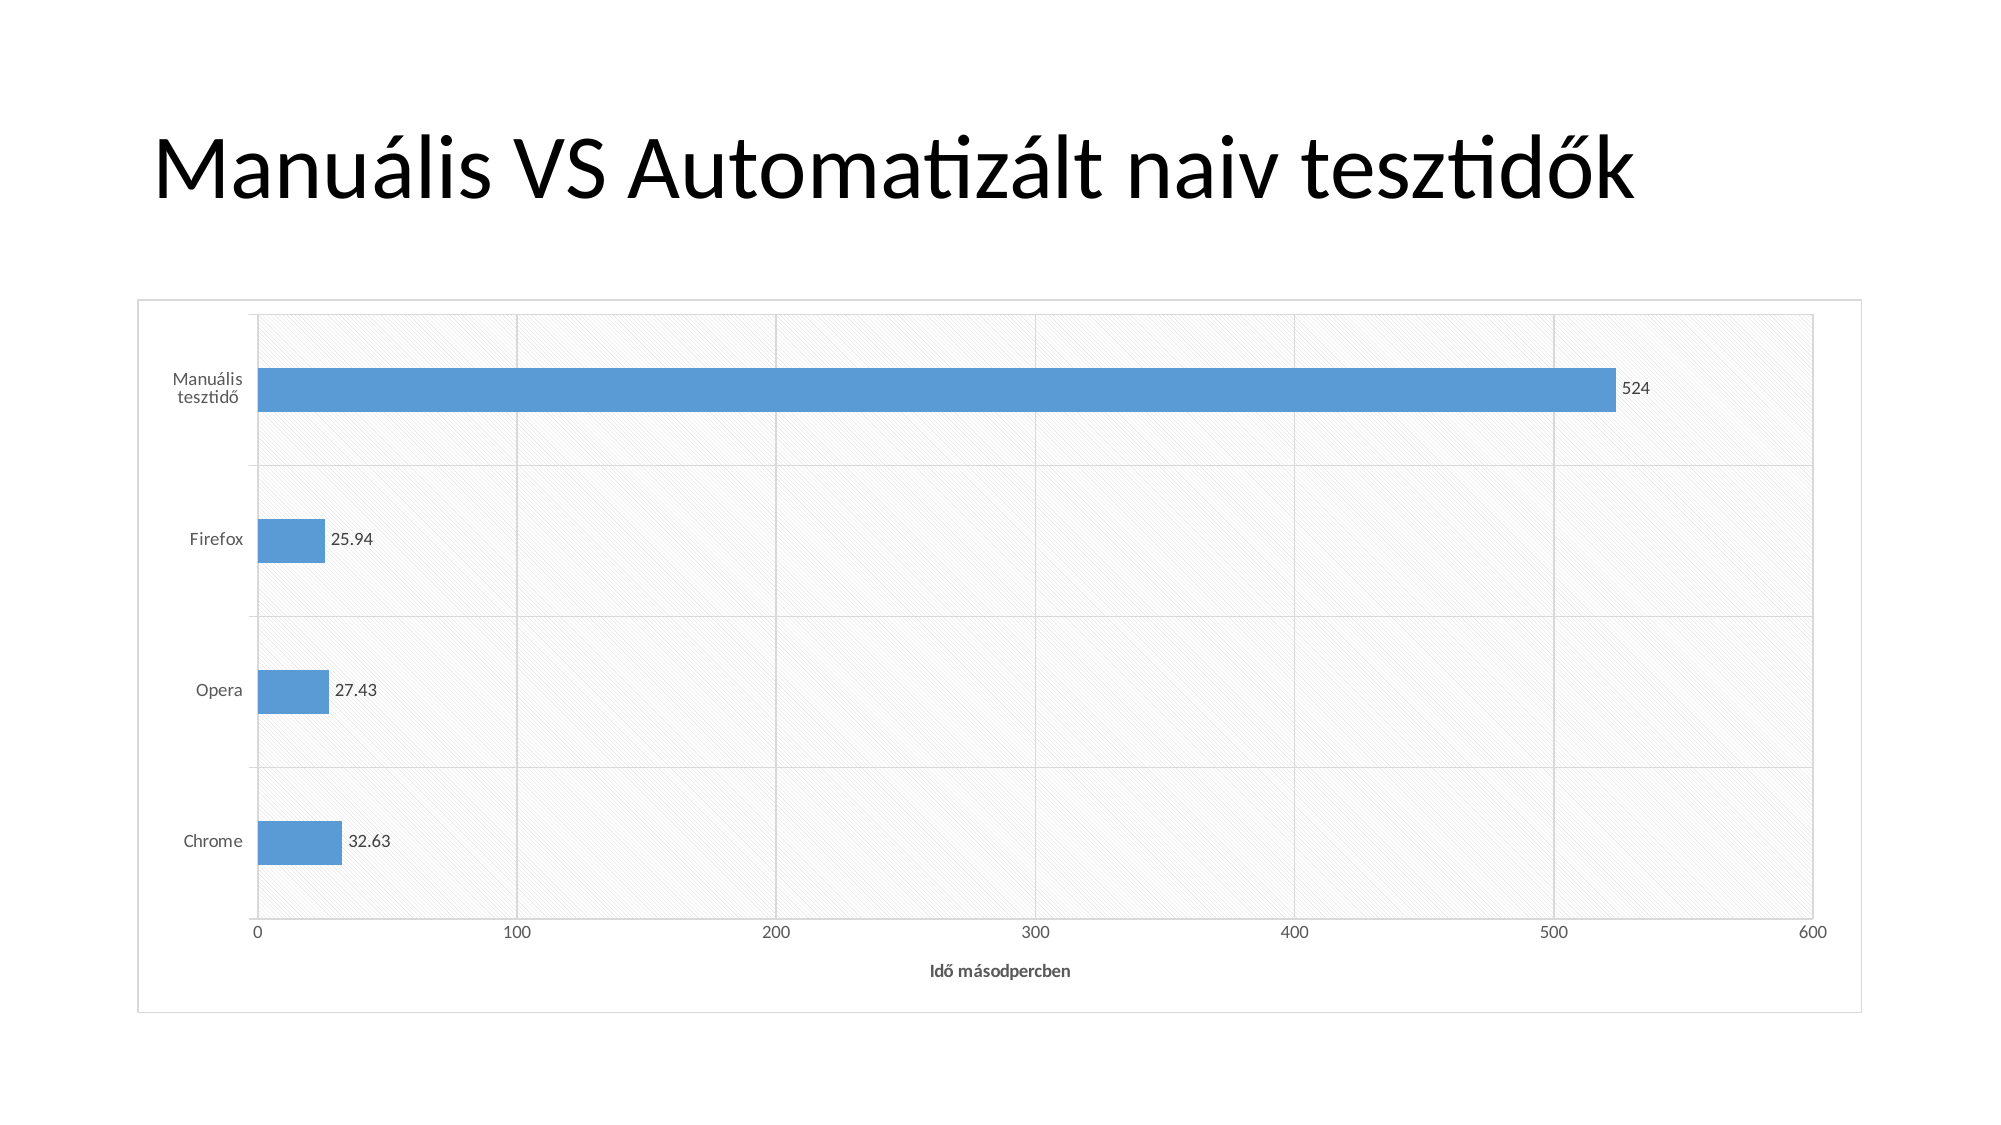

# Manuális VS Automatizált naiv tesztidők

### Chart

| Category | 32.63 |
|---|---|
| Chrome | 32.63 |
| Opera | 27.43 |
| Firefox | 25.94 |
| Manuális tesztidő | 524.0 |